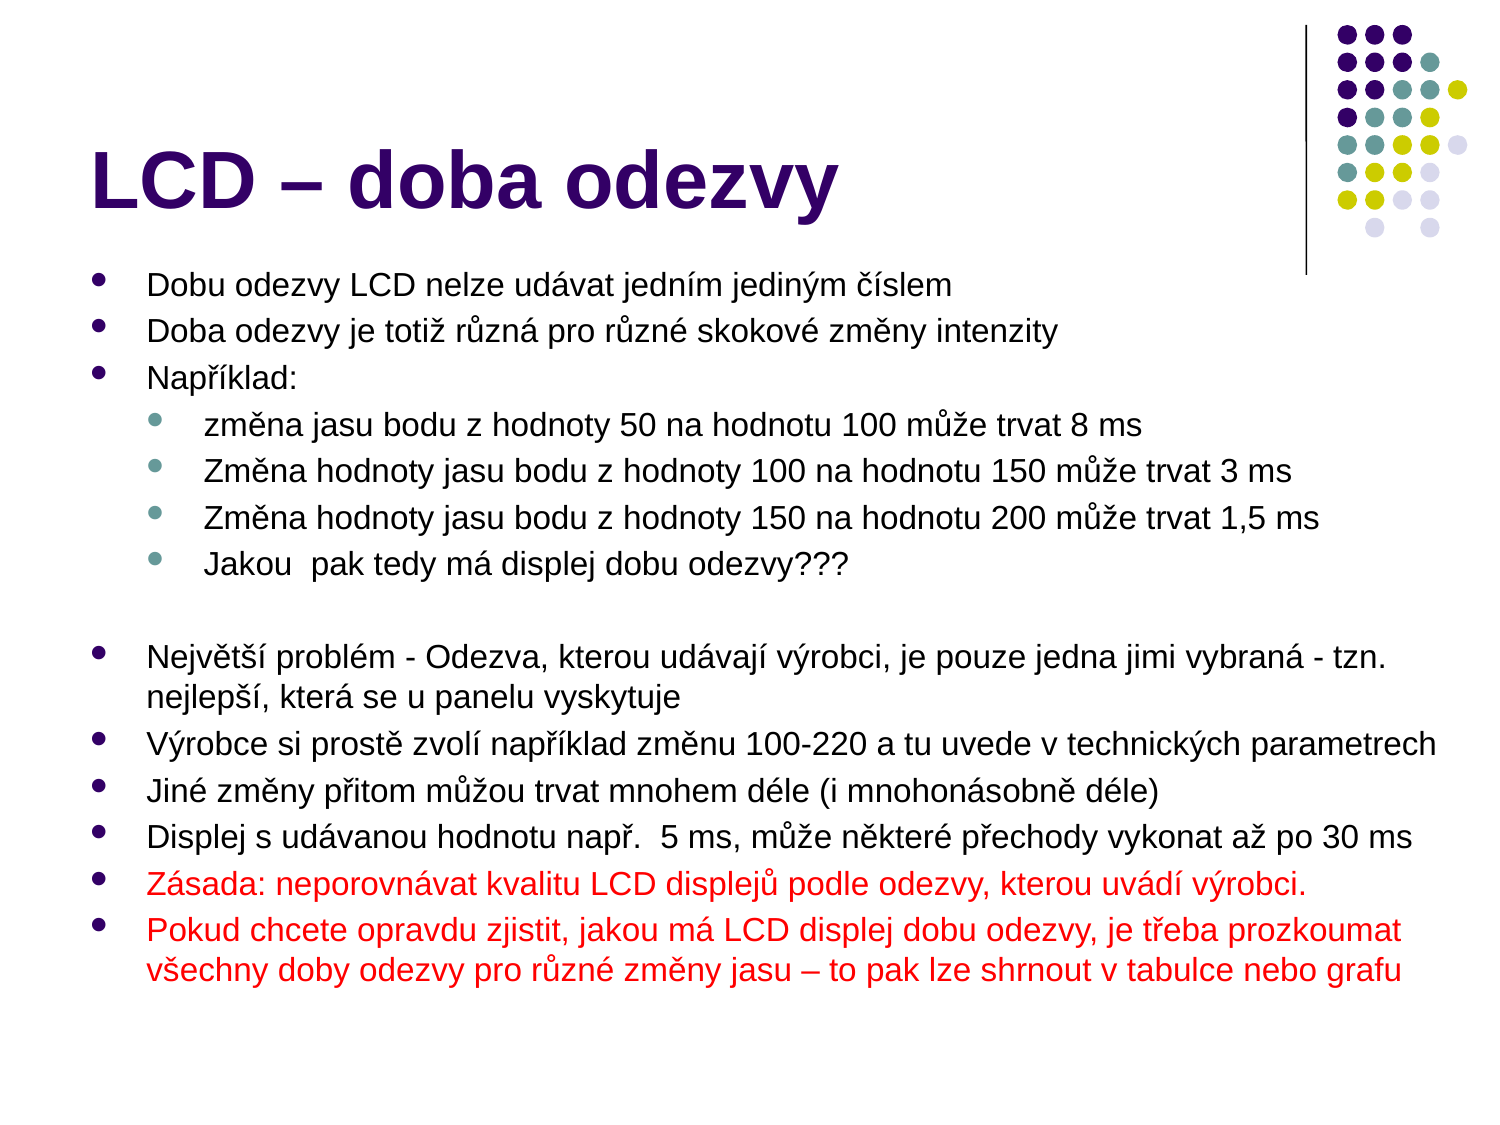

# LCD – doba odezvy
Dobu odezvy LCD nelze udávat jedním jediným číslem
Doba odezvy je totiž různá pro různé skokové změny intenzity
Například:
změna jasu bodu z hodnoty 50 na hodnotu 100 může trvat 8 ms
Změna hodnoty jasu bodu z hodnoty 100 na hodnotu 150 může trvat 3 ms
Změna hodnoty jasu bodu z hodnoty 150 na hodnotu 200 může trvat 1,5 ms
Jakou  pak tedy má displej dobu odezvy???

Největší problém - Odezva, kterou udávají výrobci, je pouze jedna jimi vybraná - tzn. nejlepší, která se u panelu vyskytuje
Výrobce si prostě zvolí například změnu 100-220 a tu uvede v technických parametrech
Jiné změny přitom můžou trvat mnohem déle (i mnohonásobně déle)
Displej s udávanou hodnotu např.  5 ms, může některé přechody vykonat až po 30 ms
Zásada: neporovnávat kvalitu LCD displejů podle odezvy, kterou uvádí výrobci.
Pokud chcete opravdu zjistit, jakou má LCD displej dobu odezvy, je třeba prozkoumat všechny doby odezvy pro různé změny jasu – to pak lze shrnout v tabulce nebo grafu